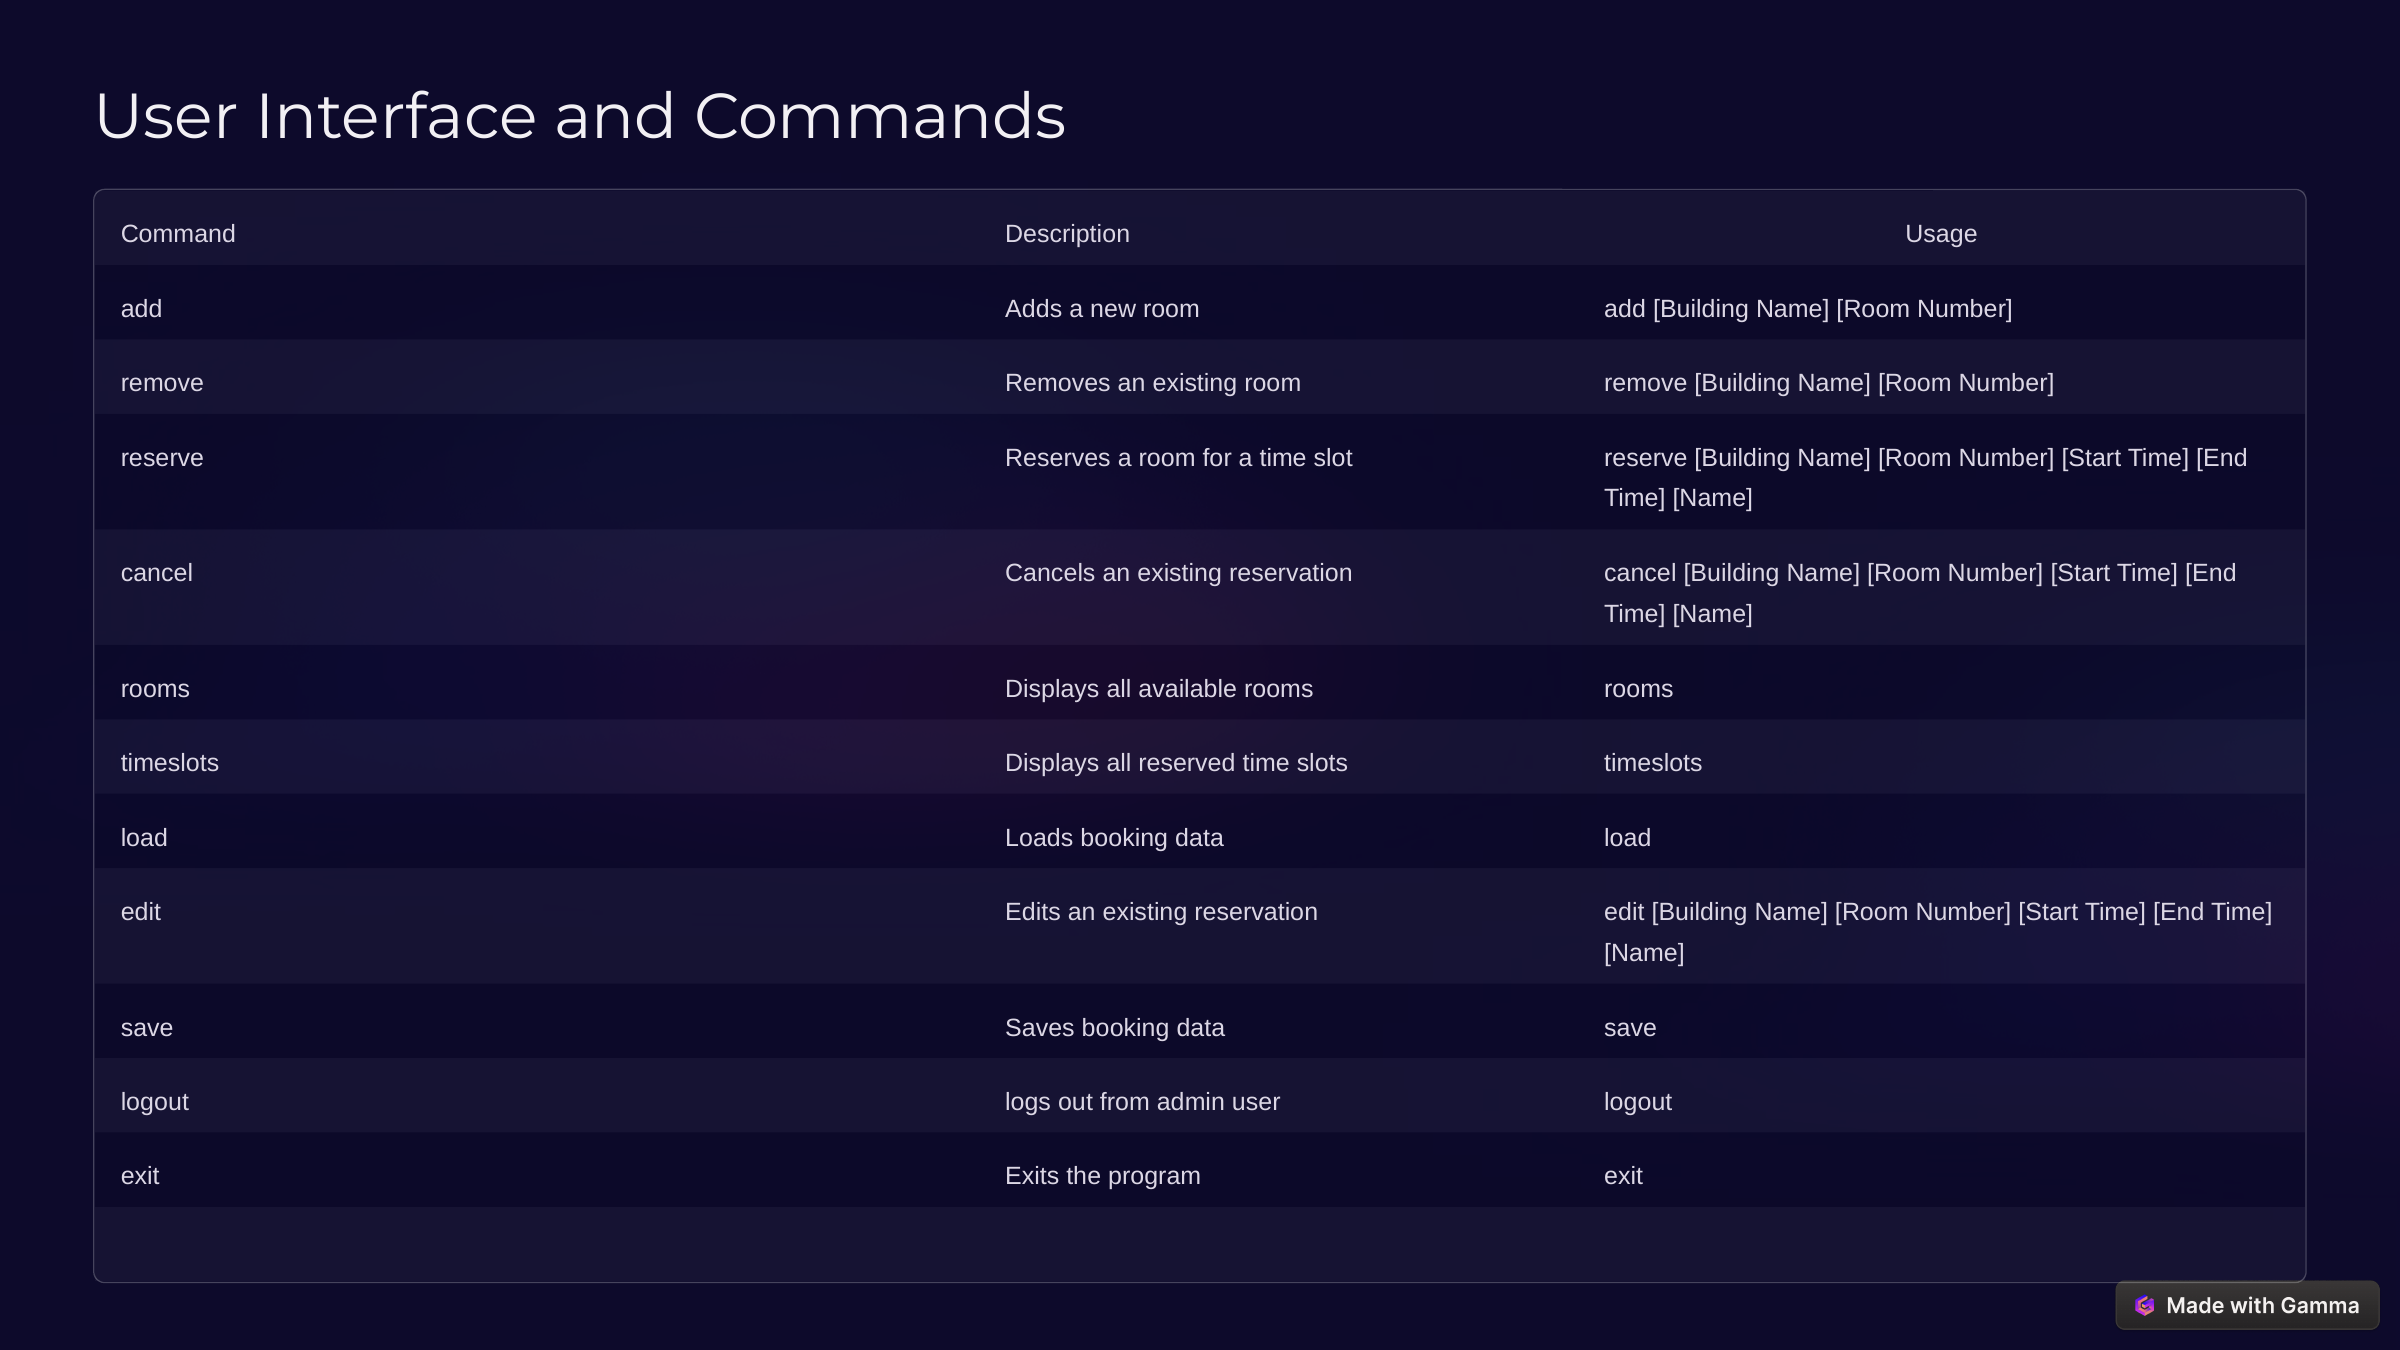

User Interface and Commands

Command
Description
Usage

add
Adds a new room
add [Building Name] [Room Number]

remove
Removes an existing room
remove [Building Name] [Room Number]

reserve
Reserves a room for a time slot
reserve [Building Name] [Room Number] [Start Time] [End Time] [Name]

cancel
Cancels an existing reservation
cancel [Building Name] [Room Number] [Start Time] [End Time] [Name]

rooms
Displays all available rooms
rooms

timeslots
Displays all reserved time slots
timeslots

load
Loads booking data
load

edit
Edits an existing reservation
edit [Building Name] [Room Number] [Start Time] [End Time] [Name]

save
Saves booking data
save

logout
logs out from admin user
logout

exit
Exits the program
exit